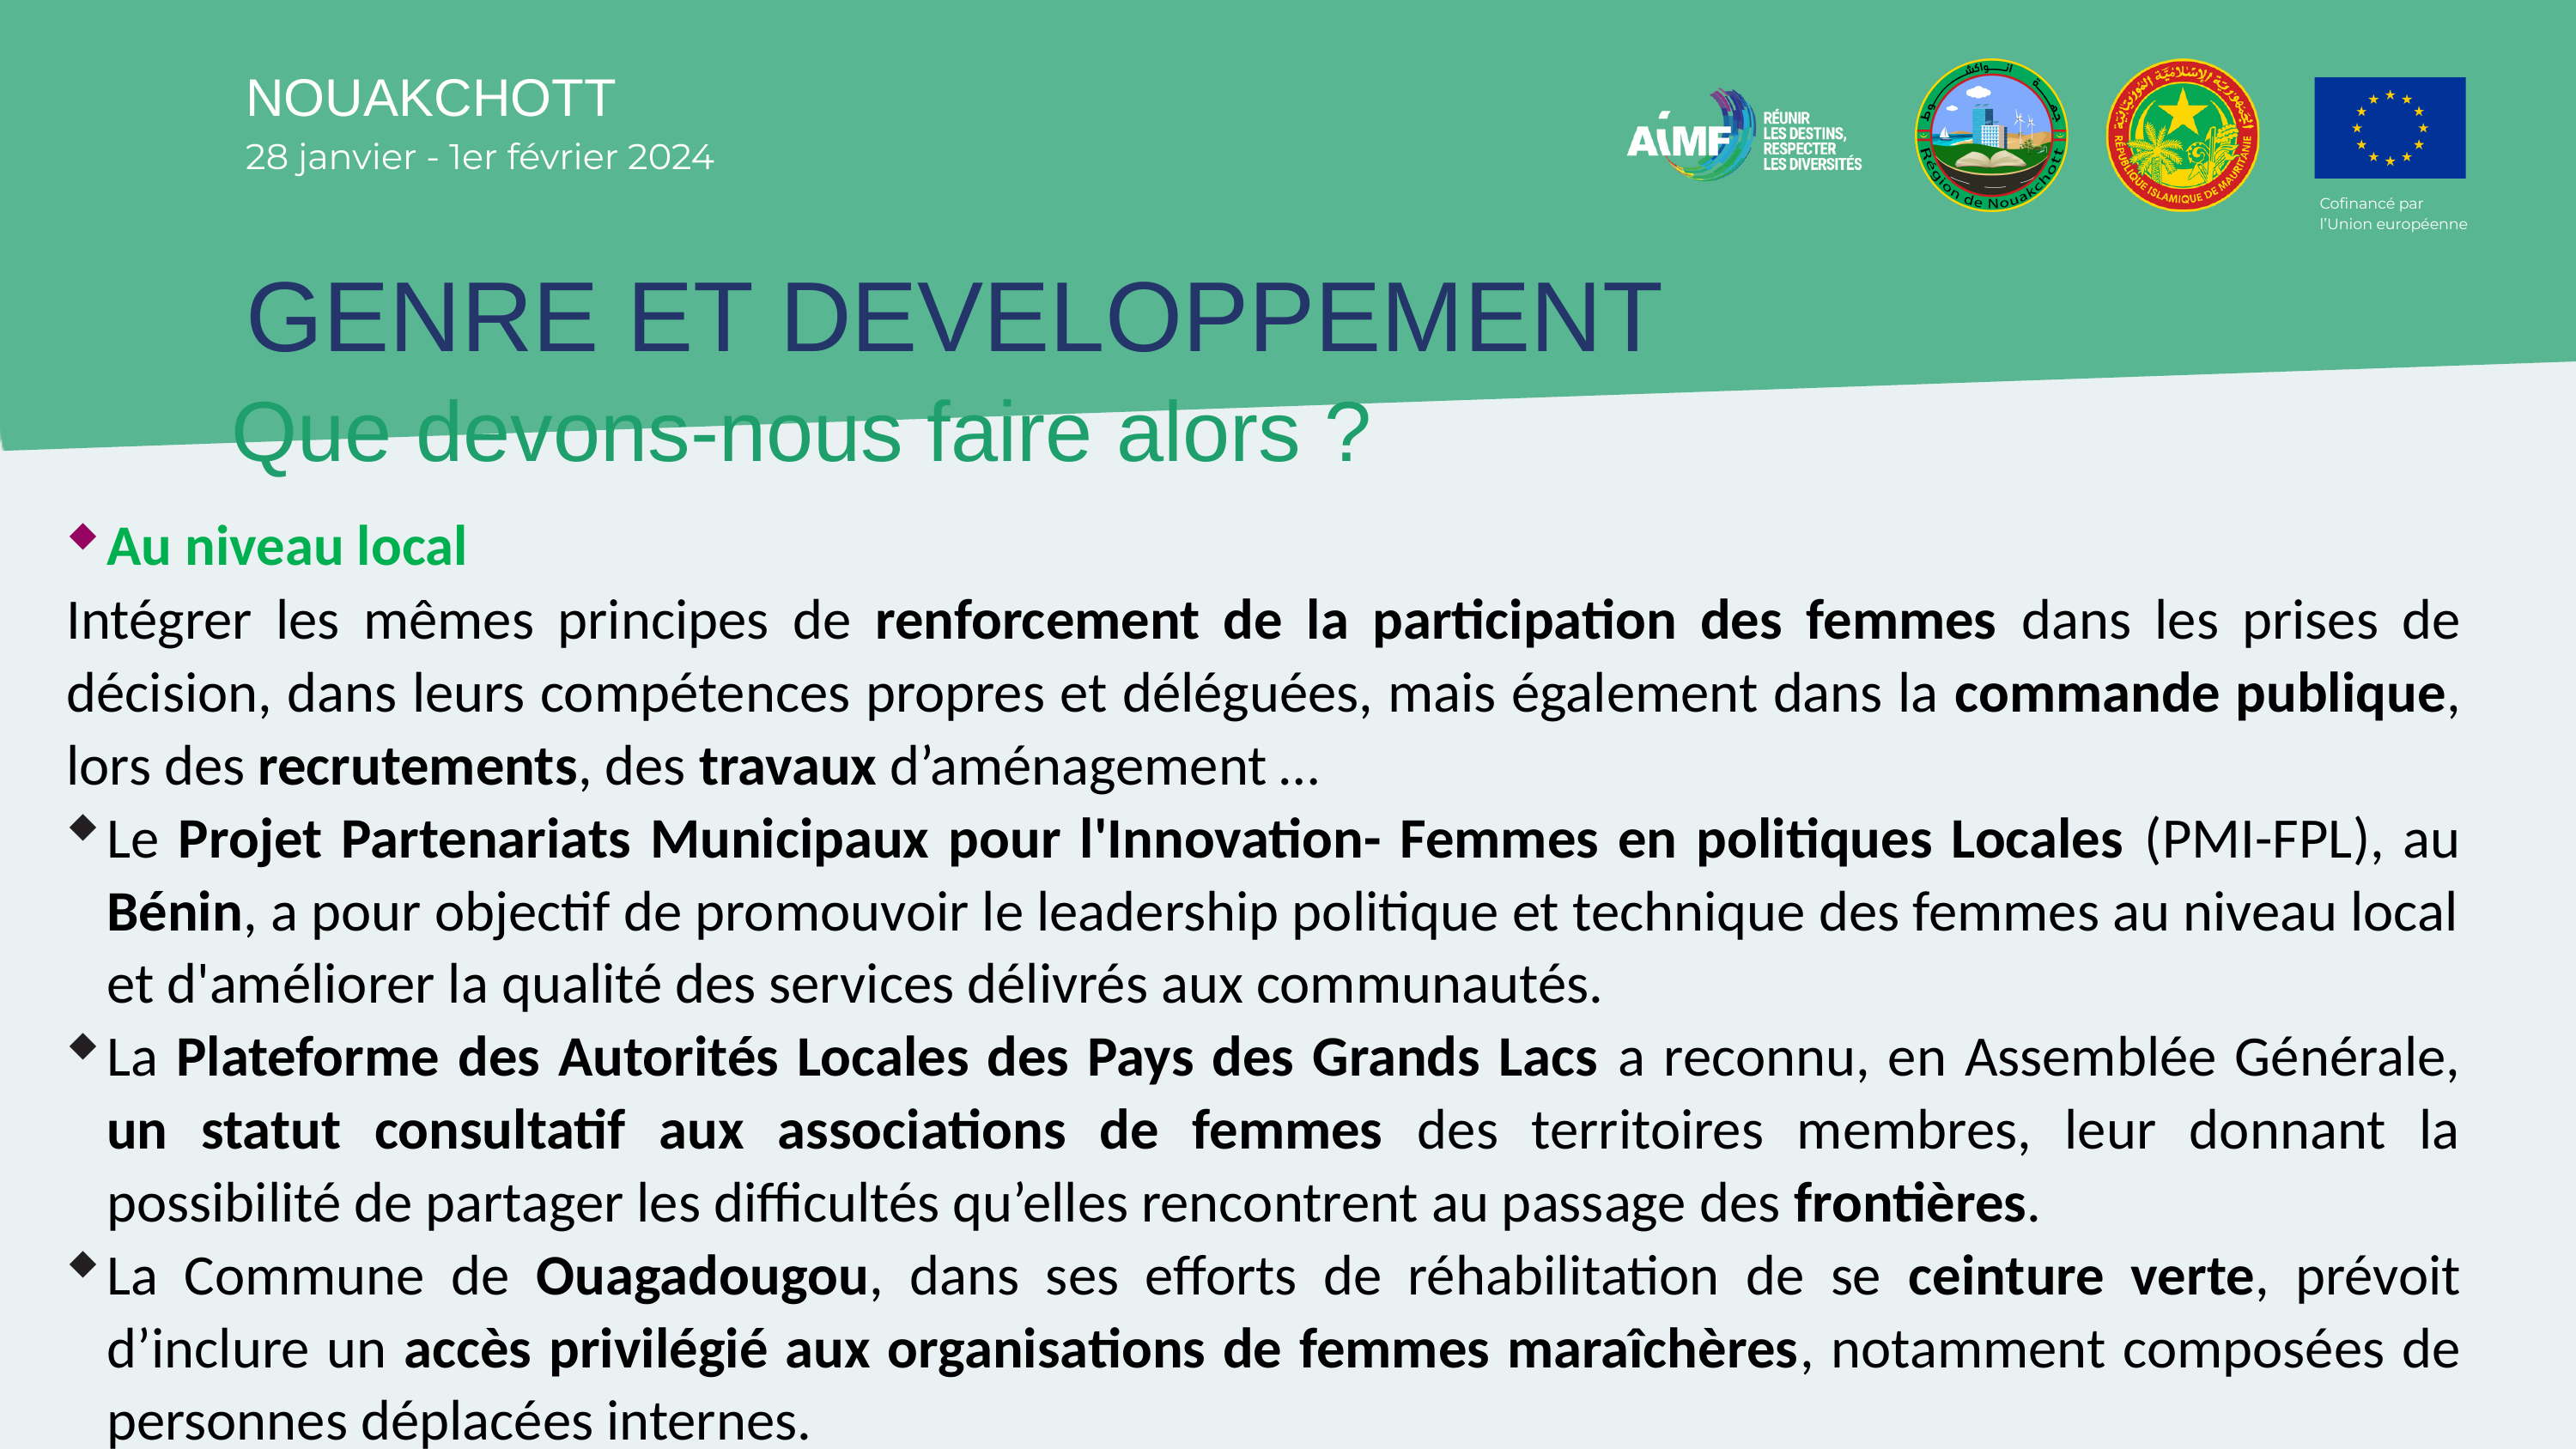

NOUAKCHOTT
28 janvier - 1er février 2024

Cofinancé par l’Union européenne
GENRE ET DEVELOPPEMENT
Que devons-nous faire alors ?

Au niveau local
Intégrer les mêmes principes de renforcement de la participation des femmes dans les prises de décision, dans leurs compétences propres et déléguées, mais également dans la commande publique, lors des recrutements, des travaux d’aménagement …
Le Projet Partenariats Municipaux pour l'Innovation- Femmes en politiques Locales (PMI-FPL), au Bénin, a pour objectif de promouvoir le leadership politique et technique des femmes au niveau local et d'améliorer la qualité des services délivrés aux communautés.
La Plateforme des Autorités Locales des Pays des Grands Lacs a reconnu, en Assemblée Générale, un statut consultatif aux associations de femmes des territoires membres, leur donnant la possibilité de partager les difficultés qu’elles rencontrent au passage des frontières.
La Commune de Ouagadougou, dans ses efforts de réhabilitation de se ceinture verte, prévoit d’inclure un accès privilégié aux organisations de femmes maraîchères, notamment composées de personnes déplacées internes.